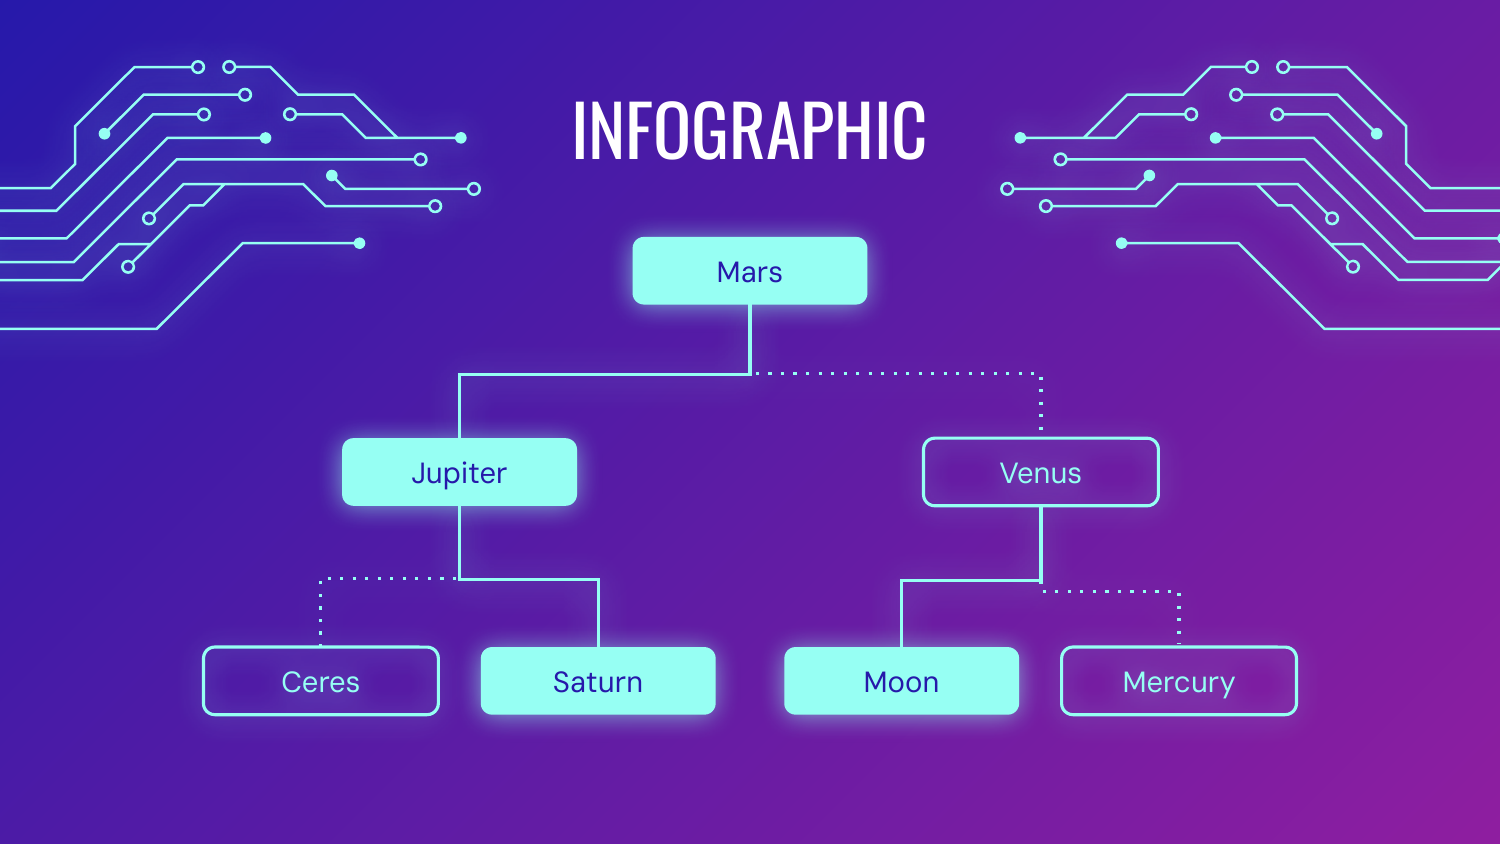

# INFOGRAPHIC
Mars
Venus
Jupiter
Venus
Ceres
Saturn
Moon
Mercury